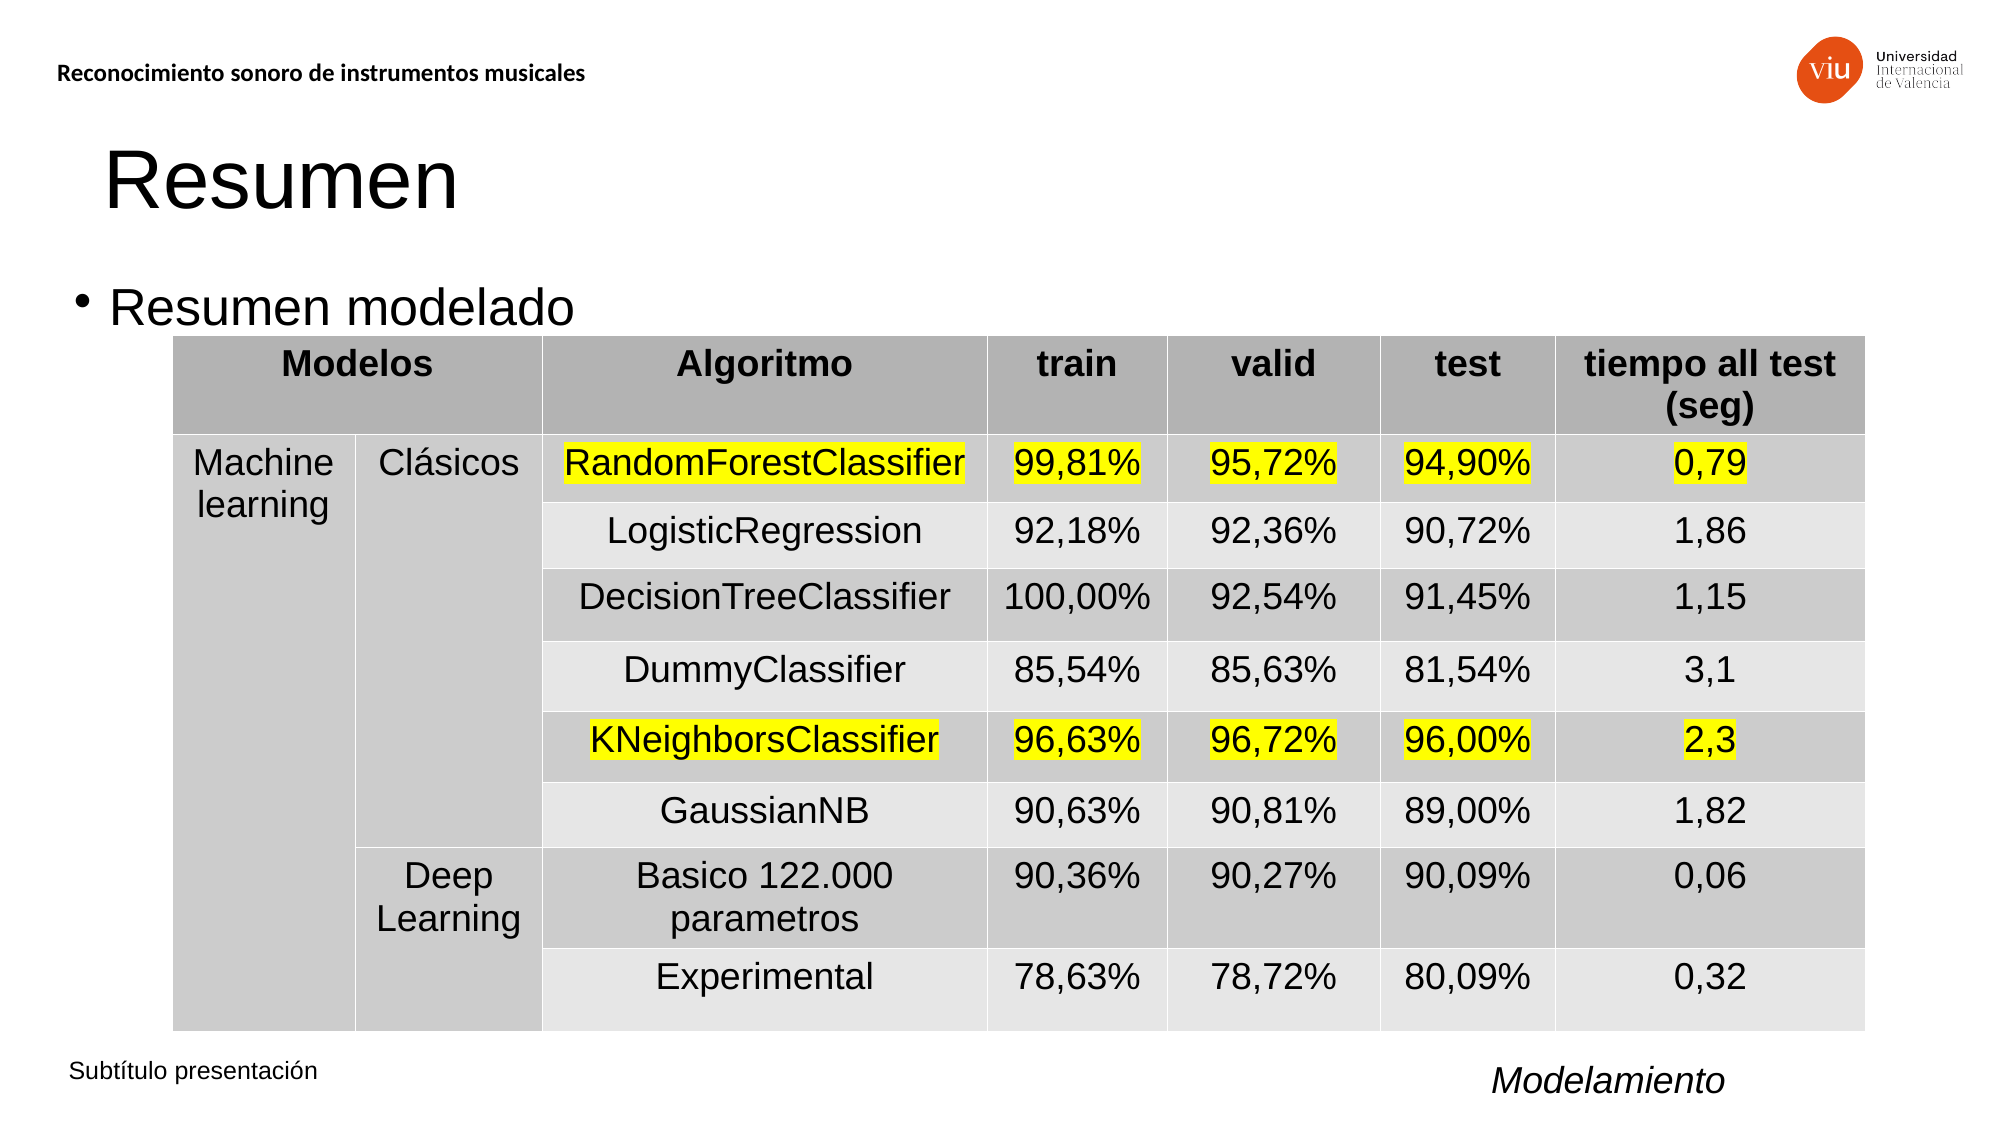

Reconocimiento sonoro de instrumentos musicales
Resumen
Resumen modelado
| Modelos |  | Algoritmo | train | valid | test | tiempo all test (seg) |
| --- | --- | --- | --- | --- | --- | --- |
| Machine learning | Clásicos | RandomForestClassifier | 99,81% | 95,72% | 94,90% | 0,79 |
|  |  | LogisticRegression | 92,18% | 92,36% | 90,72% | 1,86 |
|  |  | DecisionTreeClassifier | 100,00% | 92,54% | 91,45% | 1,15 |
|  |  | DummyClassifier | 85,54% | 85,63% | 81,54% | 3,1 |
|  |  | KNeighborsClassifier | 96,63% | 96,72% | 96,00% | 2,3 |
|  |  | GaussianNB | 90,63% | 90,81% | 89,00% | 1,82 |
|  | Deep Learning | Basico 122.000 parametros | 90,36% | 90,27% | 90,09% | 0,06 |
|  |  | Experimental | 78,63% | 78,72% | 80,09% | 0,32 |
Modelamiento